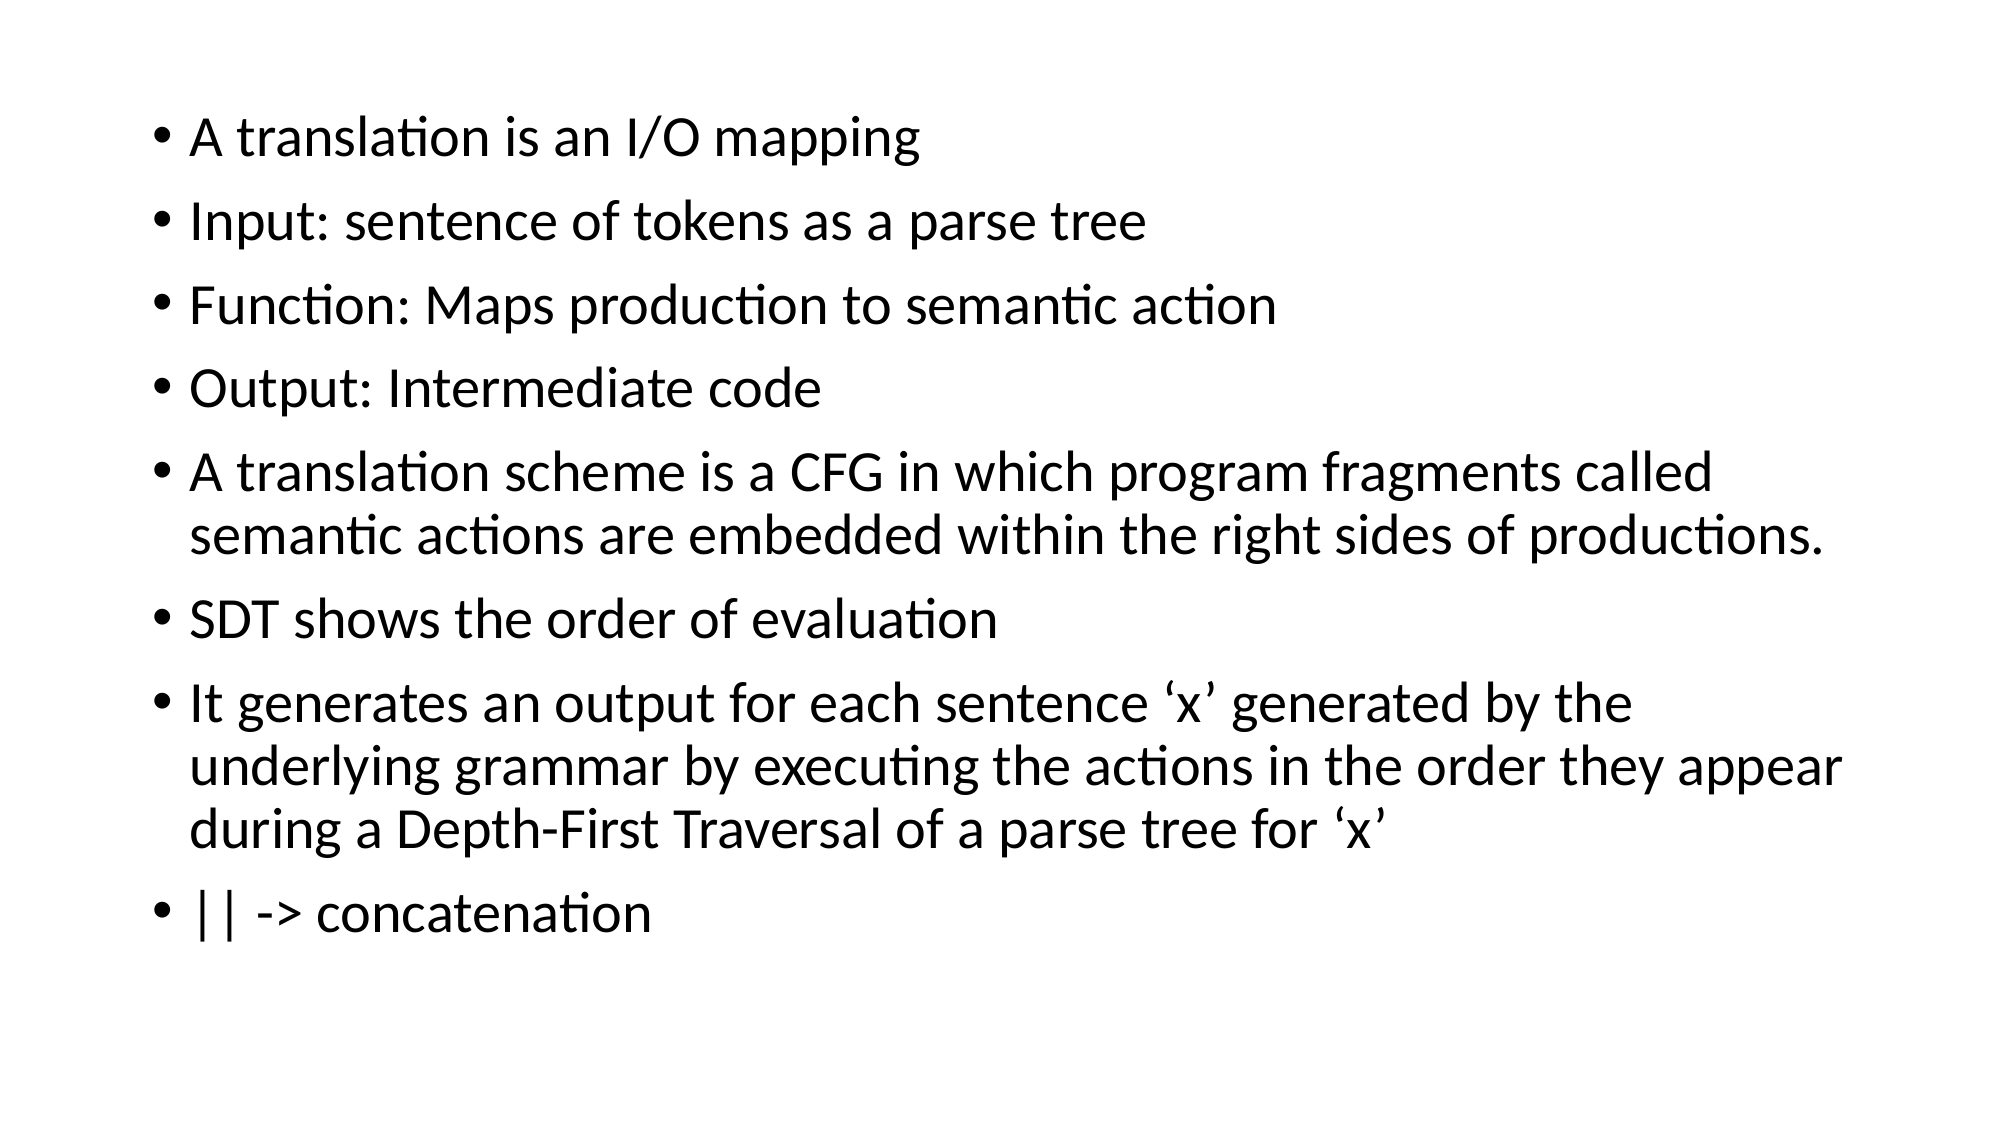

A translation is an I/O mapping
Input: sentence of tokens as a parse tree
Function: Maps production to semantic action
Output: Intermediate code
A translation scheme is a CFG in which program fragments called semantic actions are embedded within the right sides of productions.
SDT shows the order of evaluation
It generates an output for each sentence ‘x’ generated by the underlying grammar by executing the actions in the order they appear during a Depth-First Traversal of a parse tree for ‘x’
|| -> concatenation